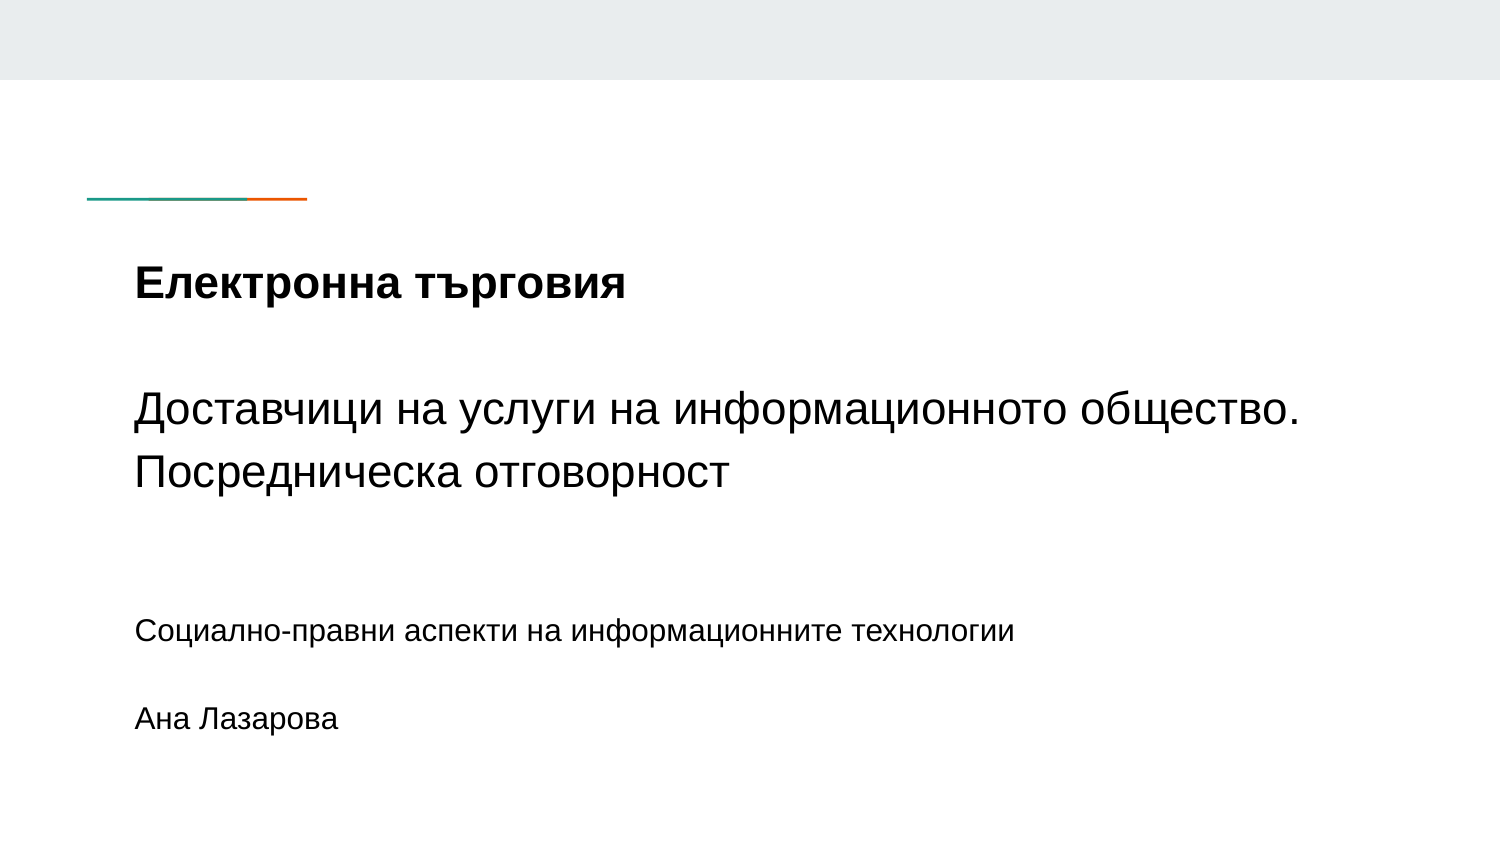

# Електроннa търговия

Доставчици на услуги на информационното общество. Посредническа отговорност

Социално-правни аспекти на информационните технологии

Ана Лазарова